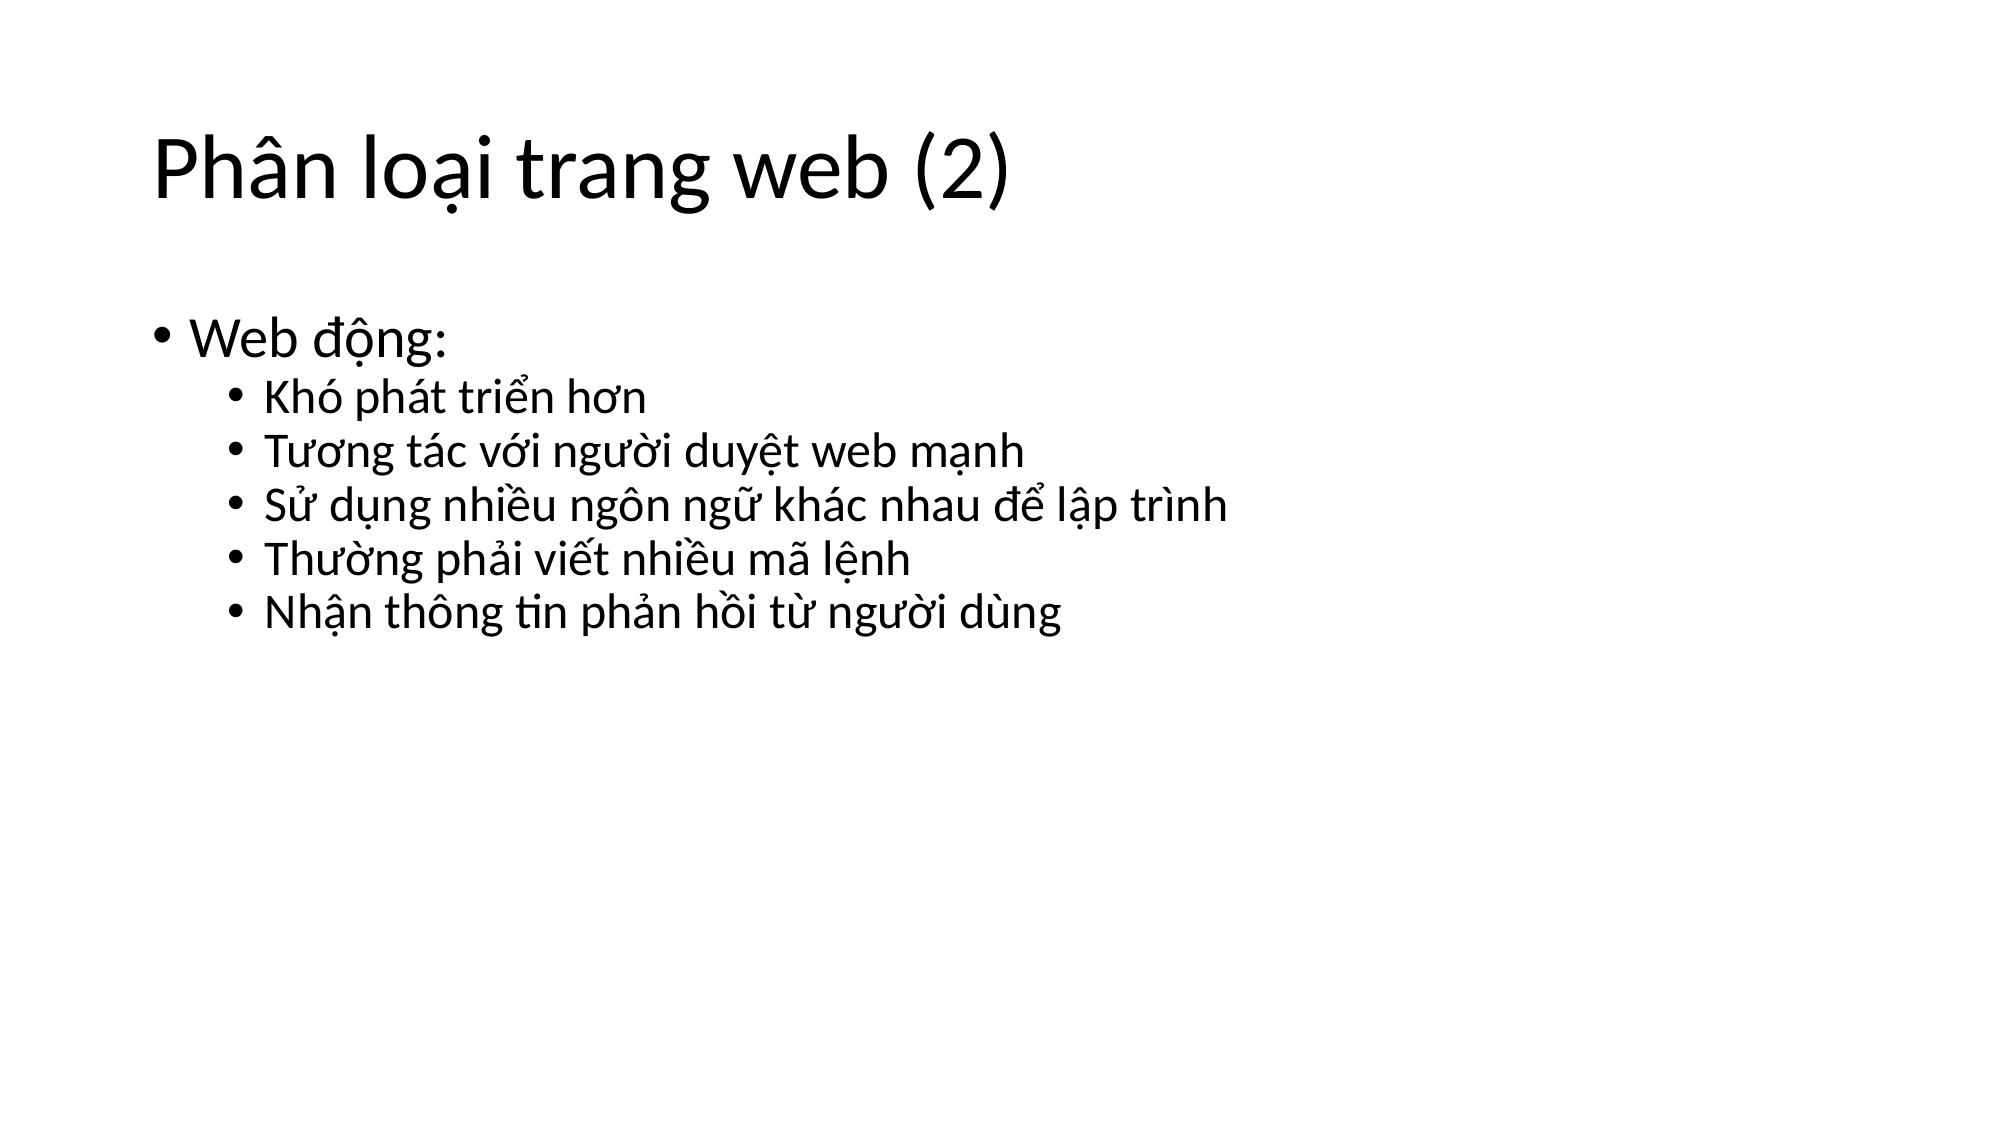

# Phân loại trang web (2)
Web động:
Khó phát triển hơn
Tương tác với người duyệt web mạnh
Sử dụng nhiều ngôn ngữ khác nhau để lập trình
Thường phải viết nhiều mã lệnh
Nhận thông tin phản hồi từ người dùng